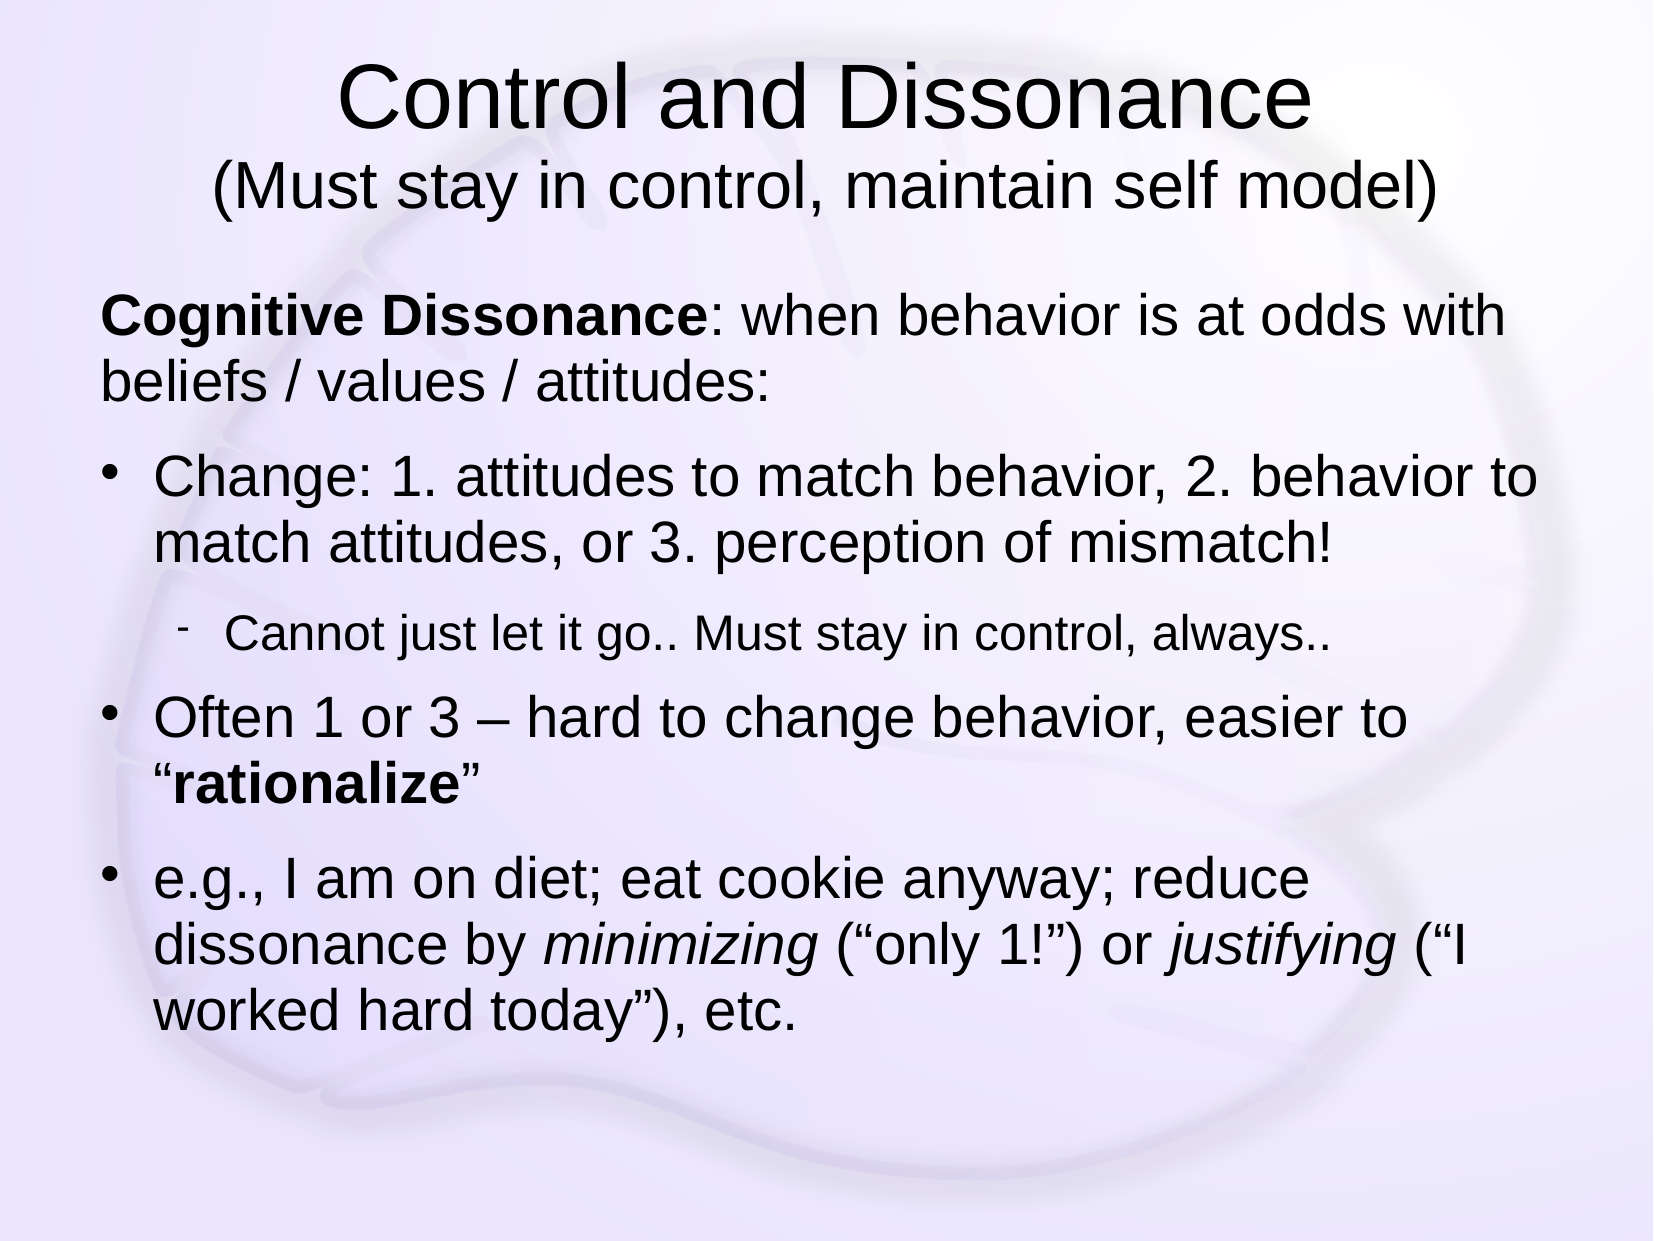

# Control and Dissonance (Must stay in control, maintain self model)
Cognitive Dissonance: when behavior is at odds with beliefs / values / attitudes:
Change: 1. attitudes to match behavior, 2. behavior to match attitudes, or 3. perception of mismatch!
Cannot just let it go.. Must stay in control, always..
Often 1 or 3 – hard to change behavior, easier to “rationalize”
e.g., I am on diet; eat cookie anyway; reduce dissonance by minimizing (“only 1!”) or justifying (“I worked hard today”), etc.